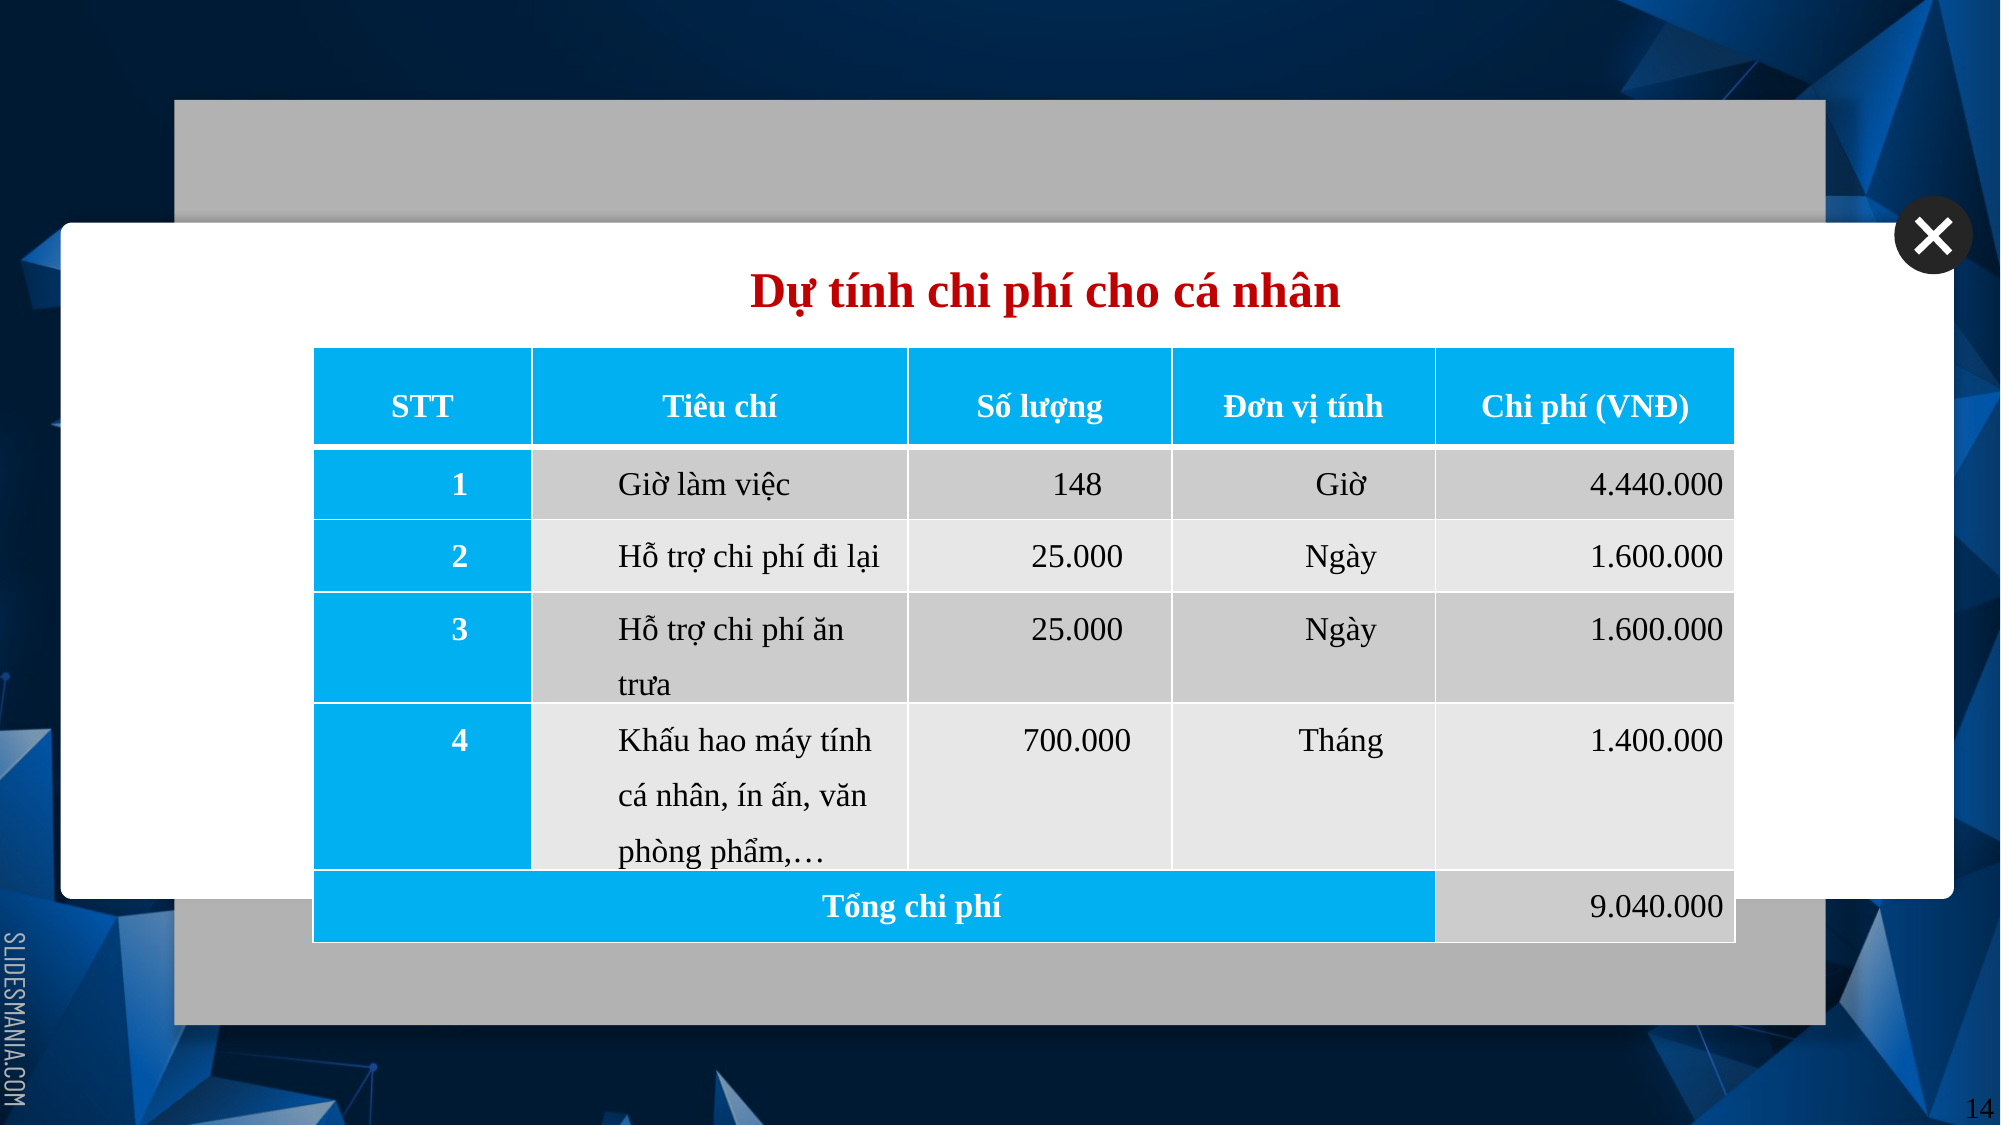

# Dự tính chi phí cho cá nhân
| STT | Tiêu chí | Số lượng | Đơn vị tính | Chi phí (VNĐ) |
| --- | --- | --- | --- | --- |
| 1 | Giờ làm việc | 148 | Giờ | 4.440.000 |
| 2 | Hỗ trợ chi phí đi lại | 25.000 | Ngày | 1.600.000 |
| 3 | Hỗ trợ chi phí ăn trưa | 25.000 | Ngày | 1.600.000 |
| 4 | Khấu hao máy tính cá nhân, ín ấn, văn phòng phẩm,… | 700.000 | Tháng | 1.400.000 |
| Tổng chi phí |  |  |  | 9.040.000 |
14